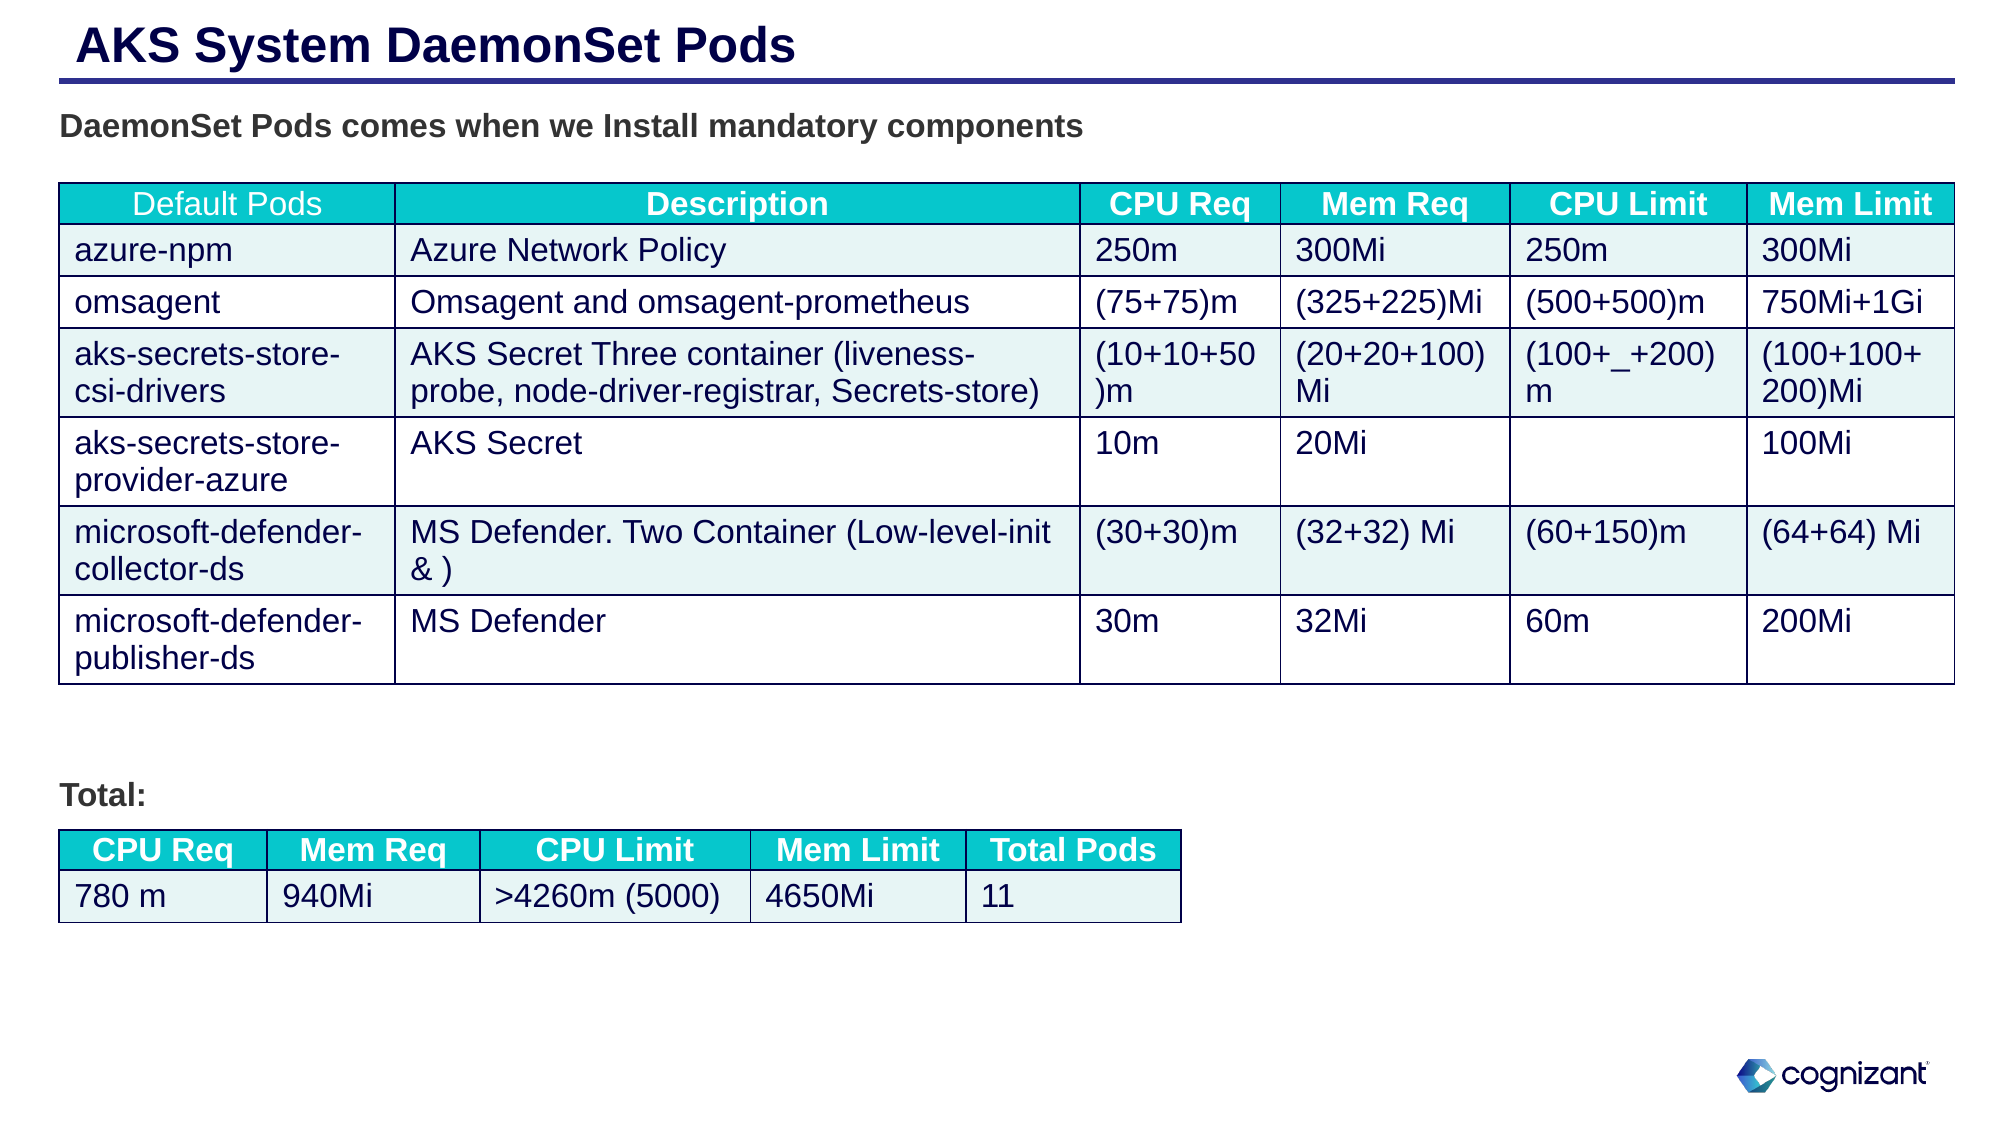

# AKS System DaemonSet Pods
DaemonSet Pods comes when we Install mandatory components

Total:

| Default Pods | Description | CPU Req | Mem Req | CPU Limit | Mem Limit |
| --- | --- | --- | --- | --- | --- |
| azure-npm | Azure Network Policy | 250m | 300Mi | 250m | 300Mi |
| omsagent | Omsagent and omsagent-prometheus | (75+75)m | (325+225)Mi | (500+500)m | 750Mi+1Gi |
| aks-secrets-store-csi-drivers | AKS Secret Three container (liveness-probe, node-driver-registrar, Secrets-store) | (10+10+50)m | (20+20+100)Mi | (100+\_+200)m | (100+100+200)Mi |
| aks-secrets-store-provider-azure | AKS Secret | 10m | 20Mi |  | 100Mi |
| microsoft-defender-collector-ds | MS Defender. Two Container (Low-level-init & ) | (30+30)m | (32+32) Mi | (60+150)m | (64+64) Mi |
| microsoft-defender-publisher-ds | MS Defender | 30m | 32Mi | 60m | 200Mi |
| CPU Req | Mem Req | CPU Limit | Mem Limit | Total Pods |
| --- | --- | --- | --- | --- |
| 780 m | 940Mi | >4260m (5000) | 4650Mi | 11 |